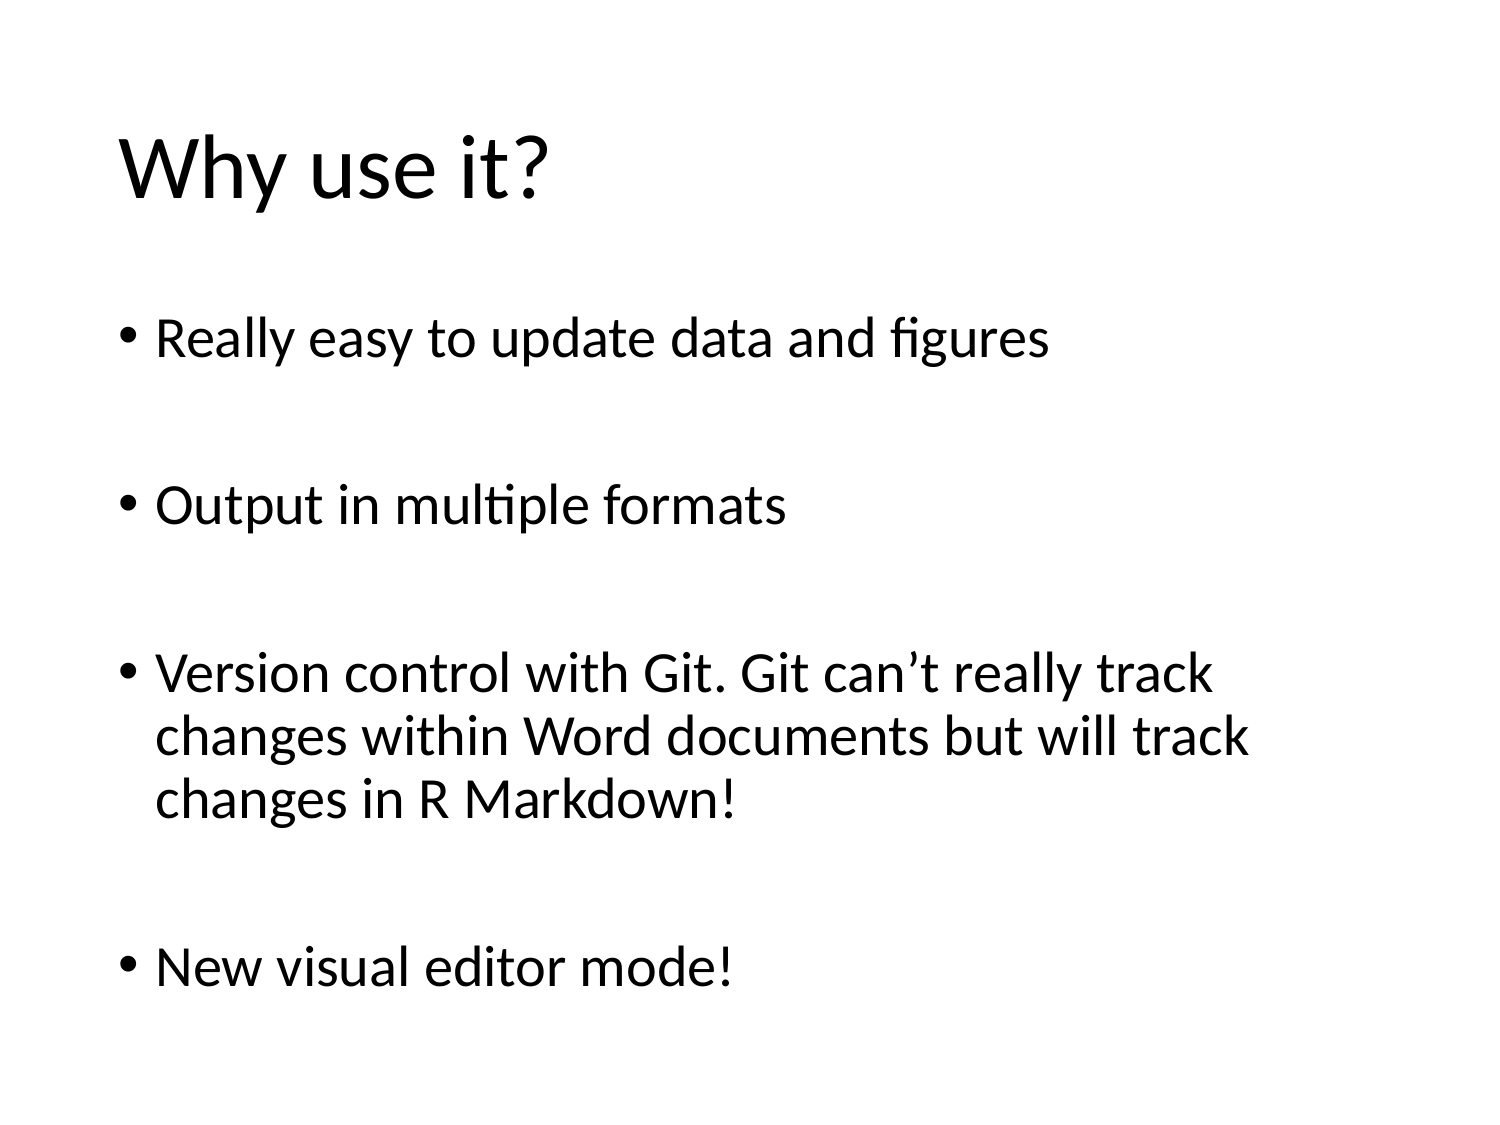

# Why use it?
Really easy to update data and figures

Output in multiple formats

Version control with Git. Git can’t really track changes within Word documents but will track changes in R Markdown!

New visual editor mode!